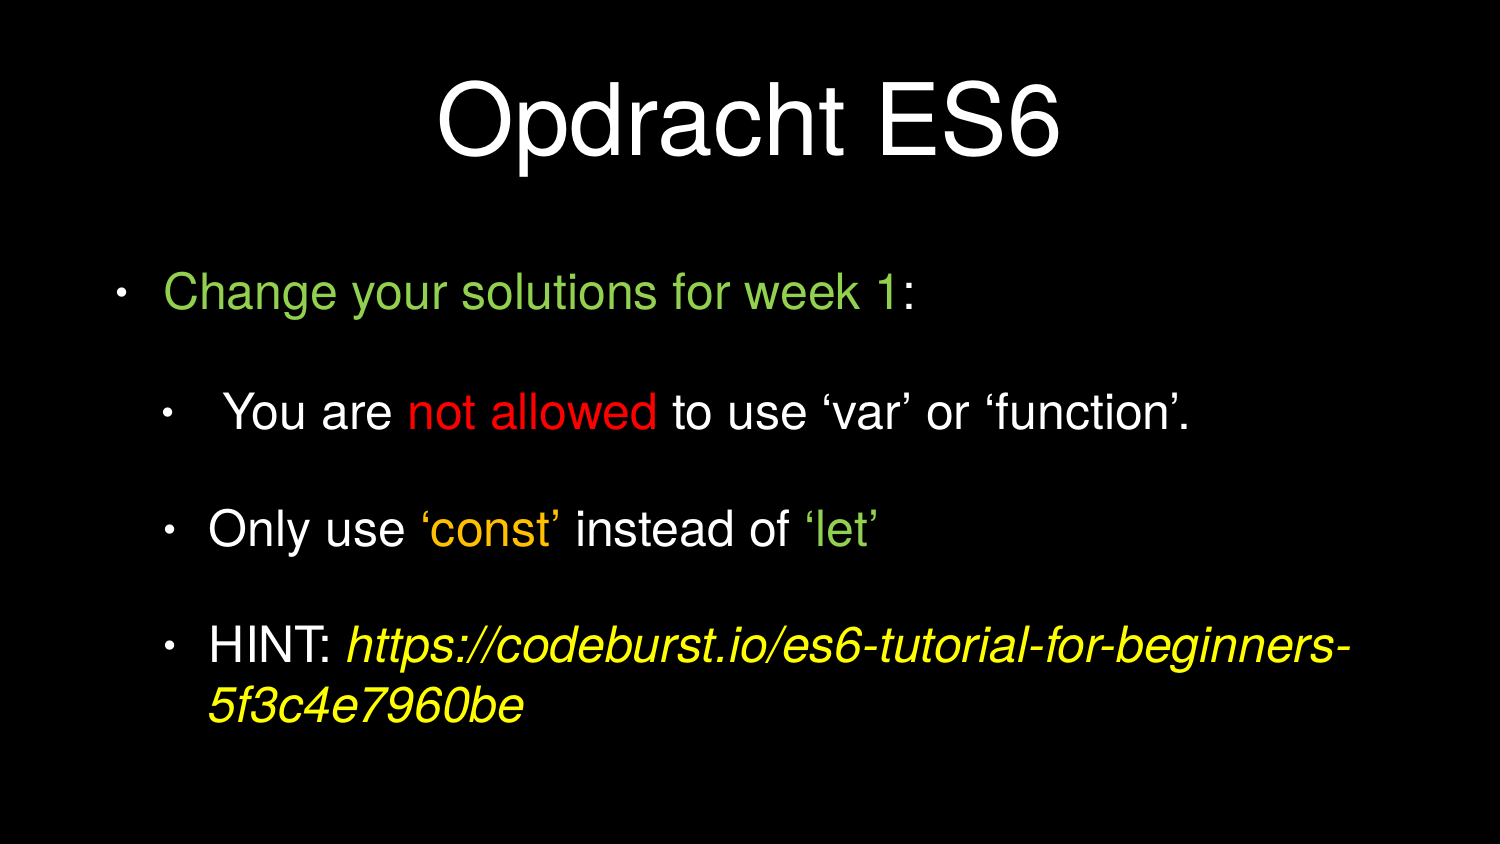

# Opdracht ES6
Change your solutions for week 1:

 You are not allowed to use ‘var’ or ‘function’.
Only use ‘const’ instead of ‘let’
HINT: https://codeburst.io/es6-tutorial-for-beginners-5f3c4e7960be